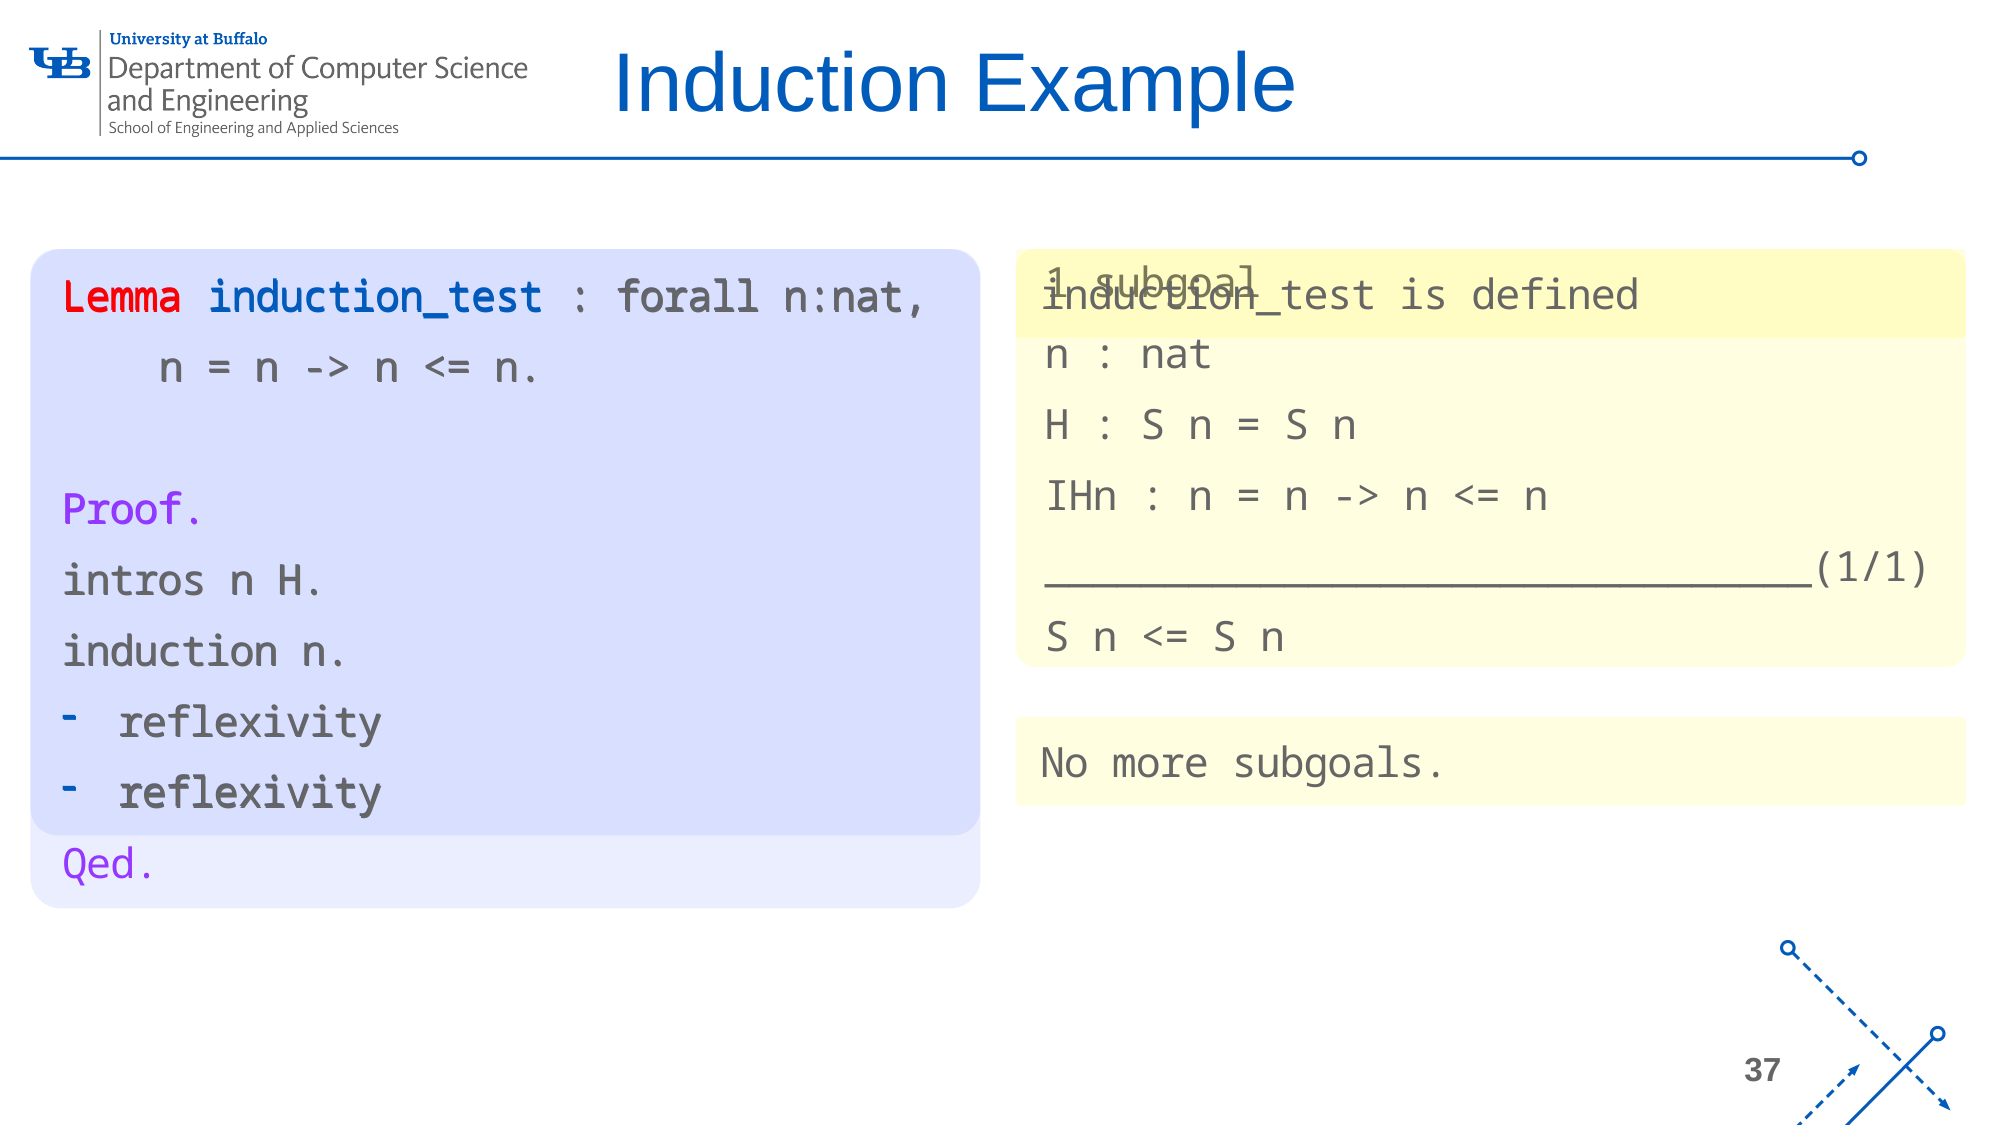

# Induction Example
Lemma induction_test : forall n:nat,
    n = n -> n <= n.

Proof.
intros n H.
induction n.
reflexivity
reflexivity
Lemma induction_test : forall n:nat,
    n = n -> n <= n.

Proof.
intros n H.
induction n.
reflexivity
reflexivity
Qed.
1 subgoal
n : nat
H : S n = S n
IHn : n = n -> n <= n
________________________________(1/1)
S n <= S n
induction_test is defined
No more subgoals.